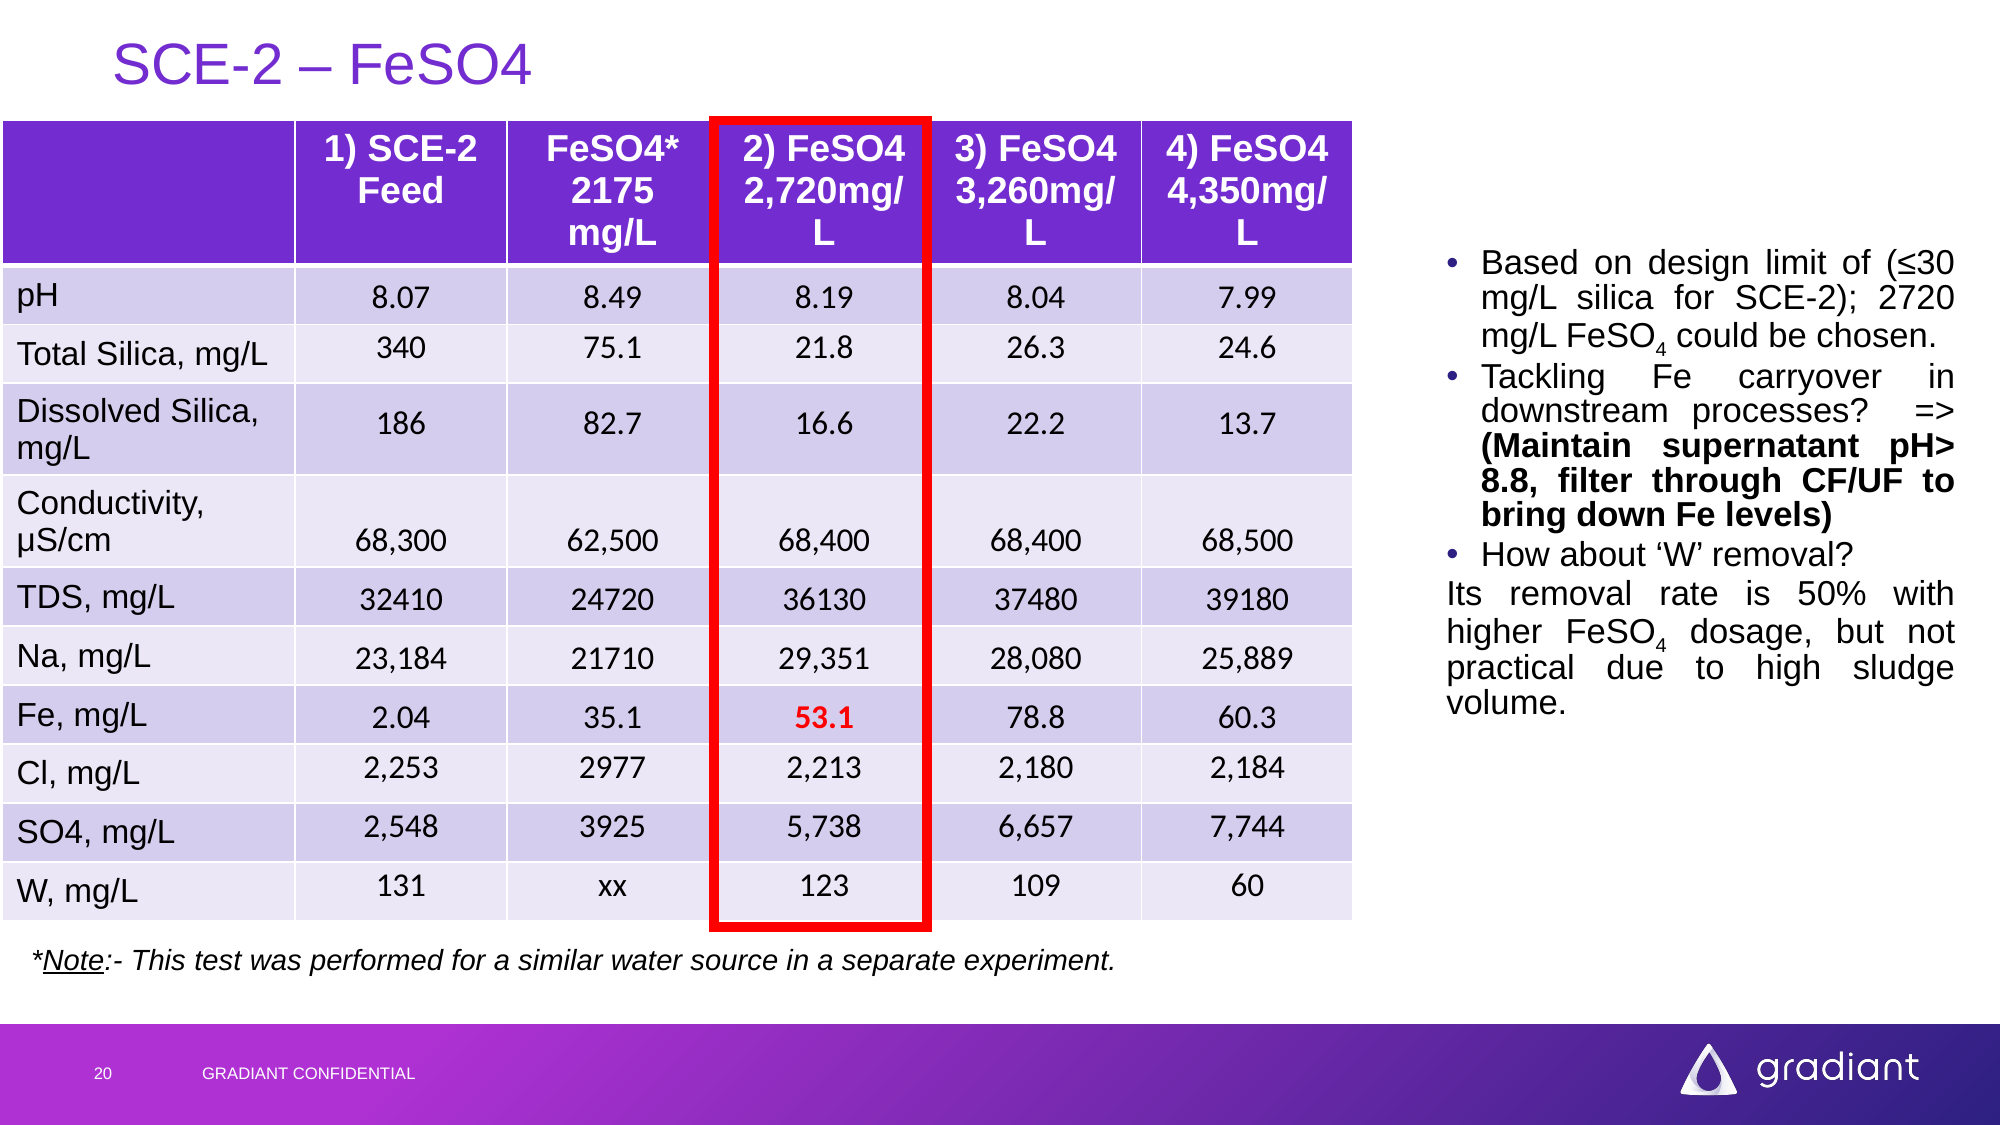

# SCE-2 – FeSO4

|  | 1) SCE-2 Feed | FeSO4\* 2175 mg/L | 2) FeSO4 2,720mg/L | 3) FeSO4 3,260mg/L | 4) FeSO4 4,350mg/L |
| --- | --- | --- | --- | --- | --- |
| pH | 8.07 | 8.49 | 8.19 | 8.04 | 7.99 |
| Total Silica, mg/L | 340 | 75.1 | 21.8 | 26.3 | 24.6 |
| Dissolved Silica, mg/L | 186 | 82.7 | 16.6 | 22.2 | 13.7 |
| Conductivity, μS/cm | 68,300 | 62,500 | 68,400 | 68,400 | 68,500 |
| TDS, mg/L | 32410 | 24720 | 36130 | 37480 | 39180 |
| Na, mg/L | 23,184 | 21710 | 29,351 | 28,080 | 25,889 |
| Fe, mg/L | 2.04 | 35.1 | 53.1 | 78.8 | 60.3 |
| Cl, mg/L | 2,253 | 2977 | 2,213 | 2,180 | 2,184 |
| SO4, mg/L | 2,548 | 3925 | 5,738 | 6,657 | 7,744 |
| W, mg/L | 131 | xx | 123 | 109 | 60 |
Based on design limit of (≤30 mg/L silica for SCE-2); 2720 mg/L FeSO4 could be chosen.
Tackling Fe carryover in downstream processes?  => (Maintain supernatant pH> 8.8, filter through CF/UF to bring down Fe levels)
How about ‘W’ removal?
Its removal rate is 50% with higher FeSO4 dosage, but not practical due to high sludge volume.

*Note:- This test was performed for a similar water source in a separate experiment.
20
GRADIANT CONFIDENTIAL